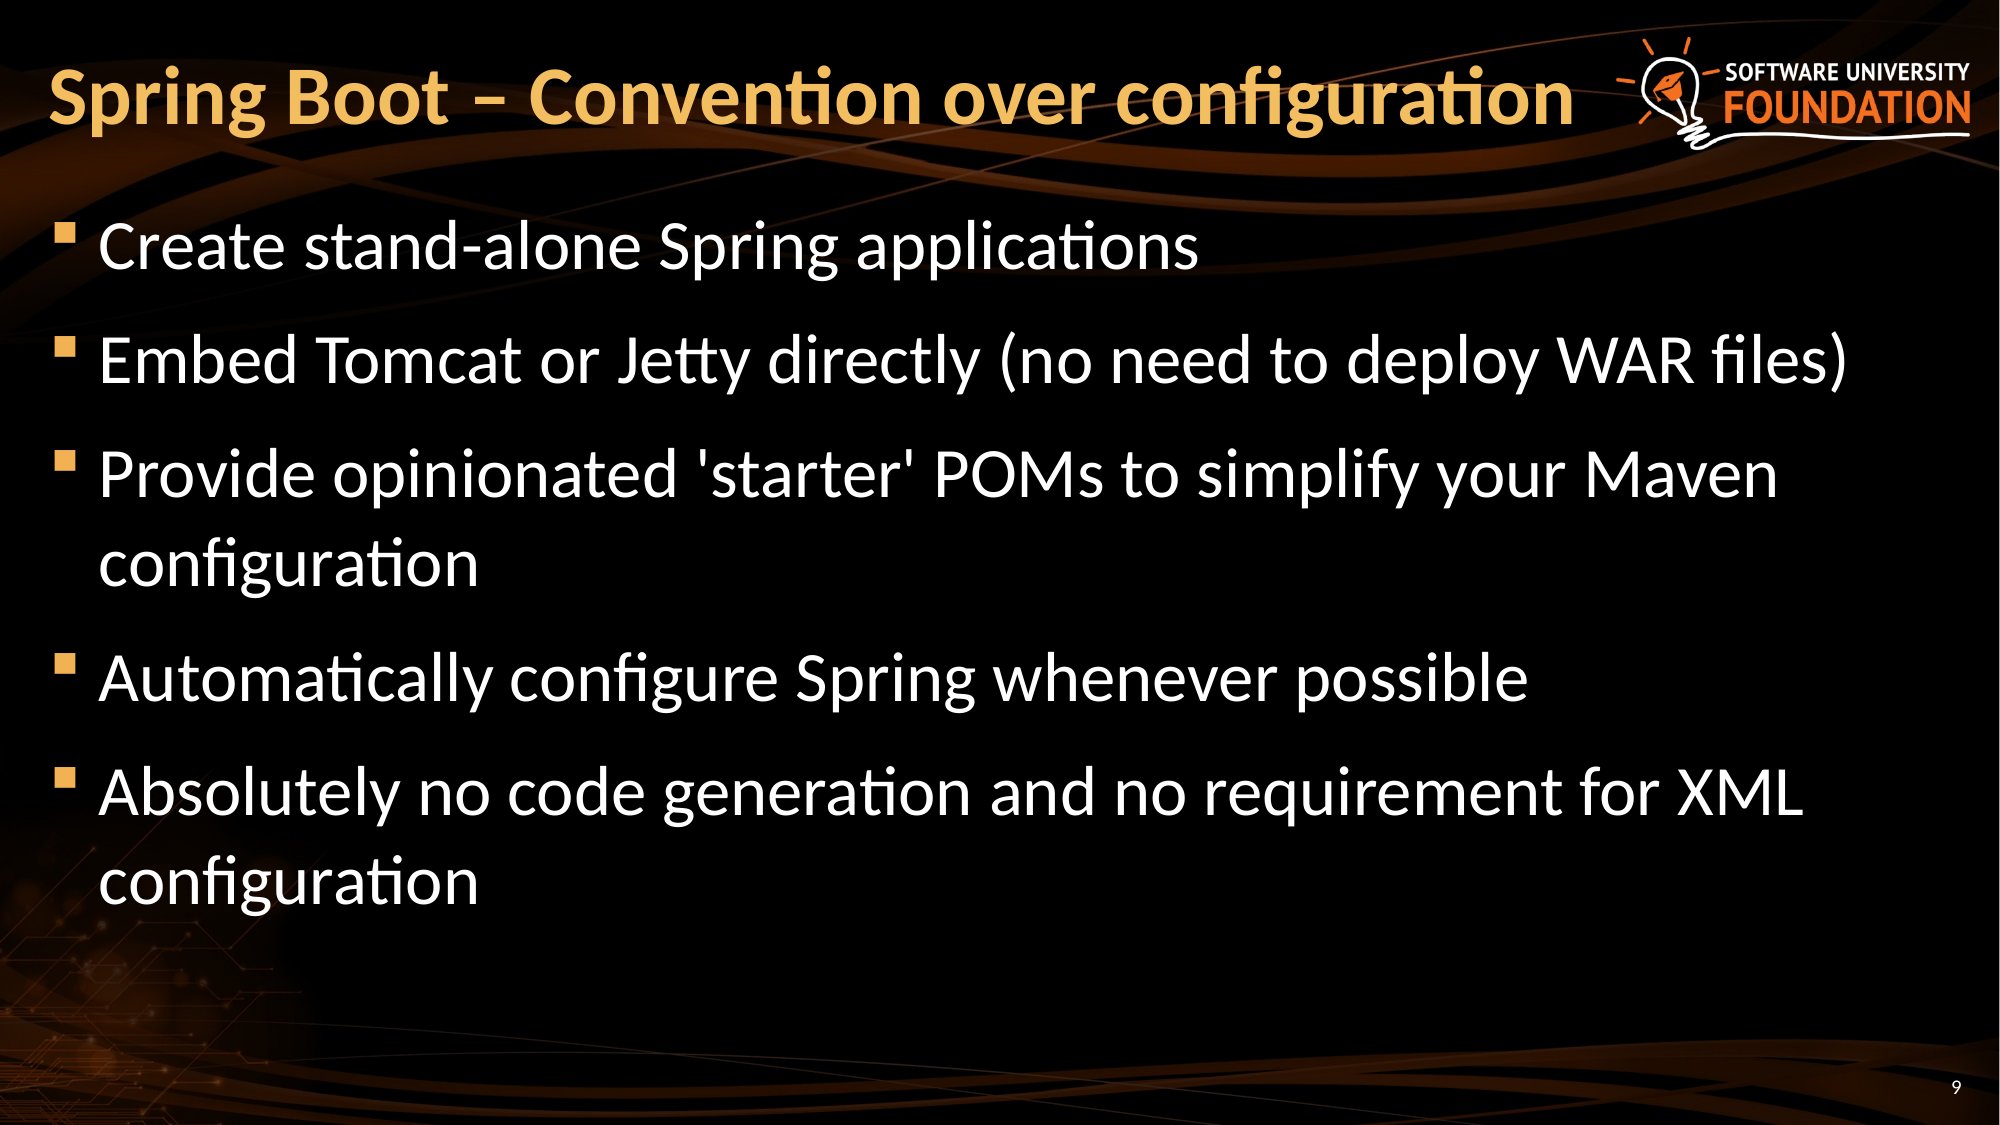

# Spring Boot – Convention over configuration
Create stand-alone Spring applications
Embed Tomcat or Jetty directly (no need to deploy WAR files)
Provide opinionated 'starter' POMs to simplify your Maven configuration
Automatically configure Spring whenever possible
Absolutely no code generation and no requirement for XML configuration

9